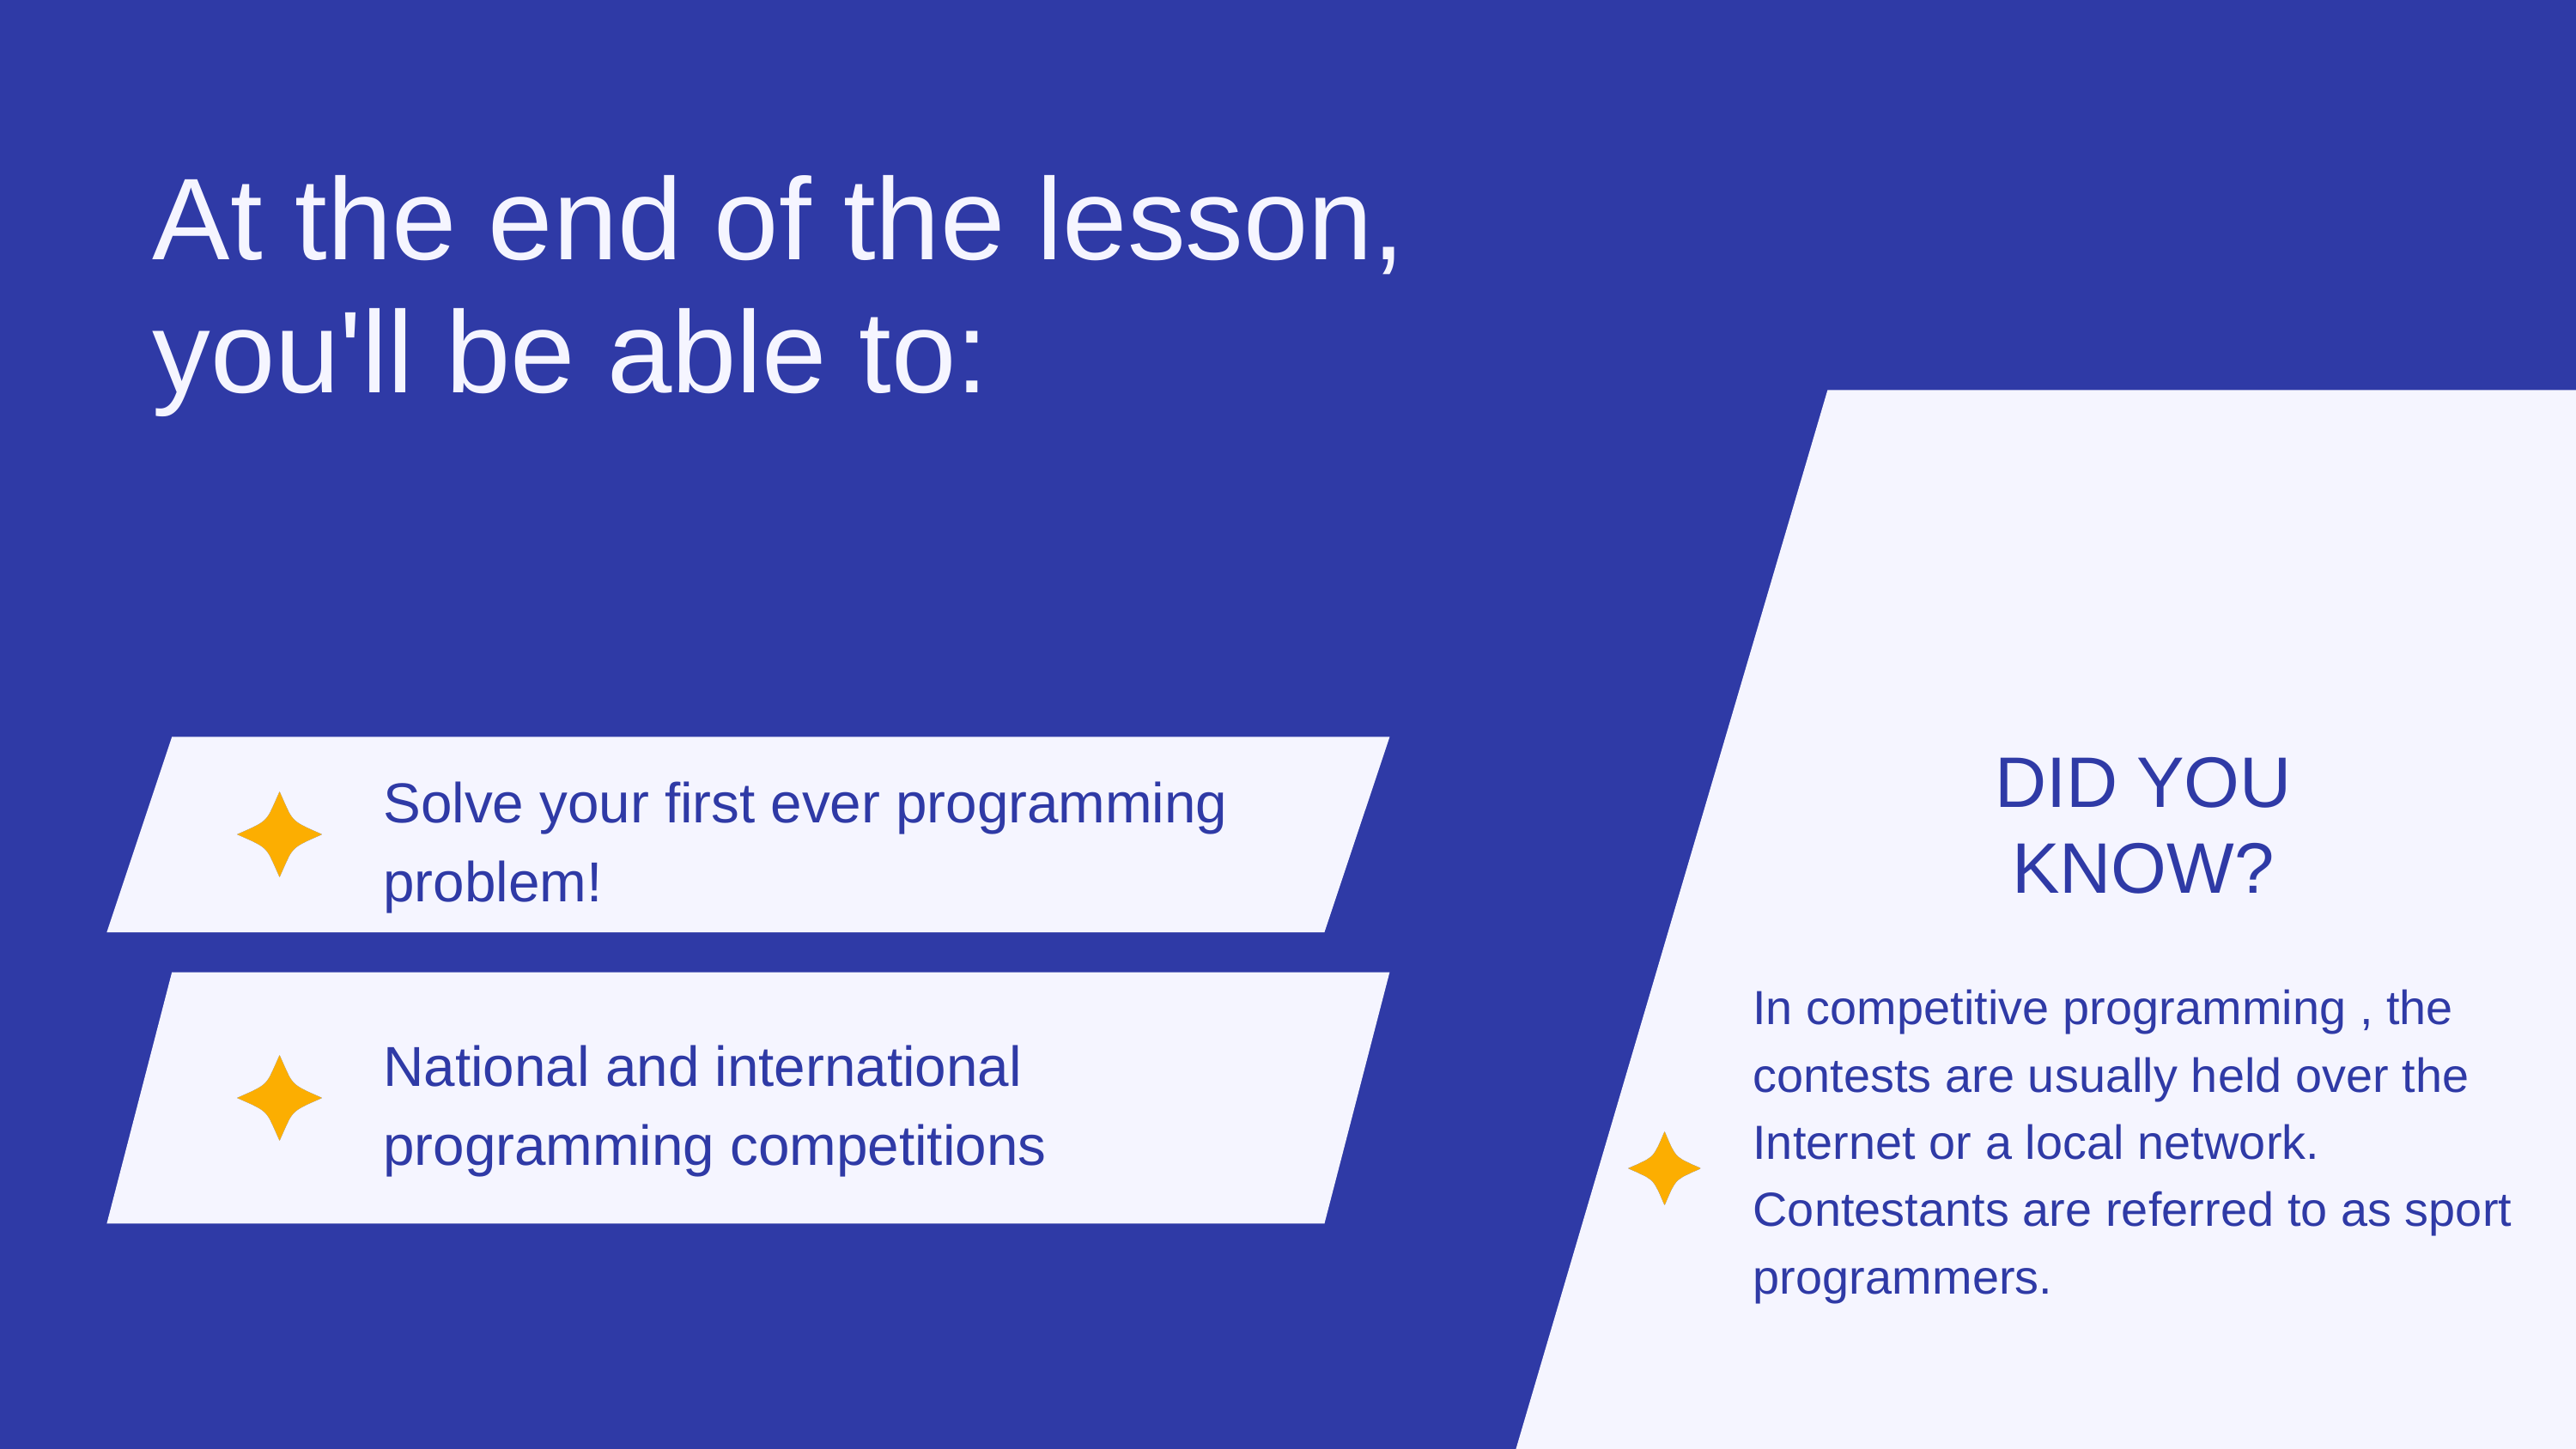

At the end of the lesson, you'll be able to:

DID YOU KNOW?

Solve your first ever programming problem!

In competitive programming , the contests are usually held over the Internet or a local network. Contestants are referred to as sport programmers.

National and international programming competitions